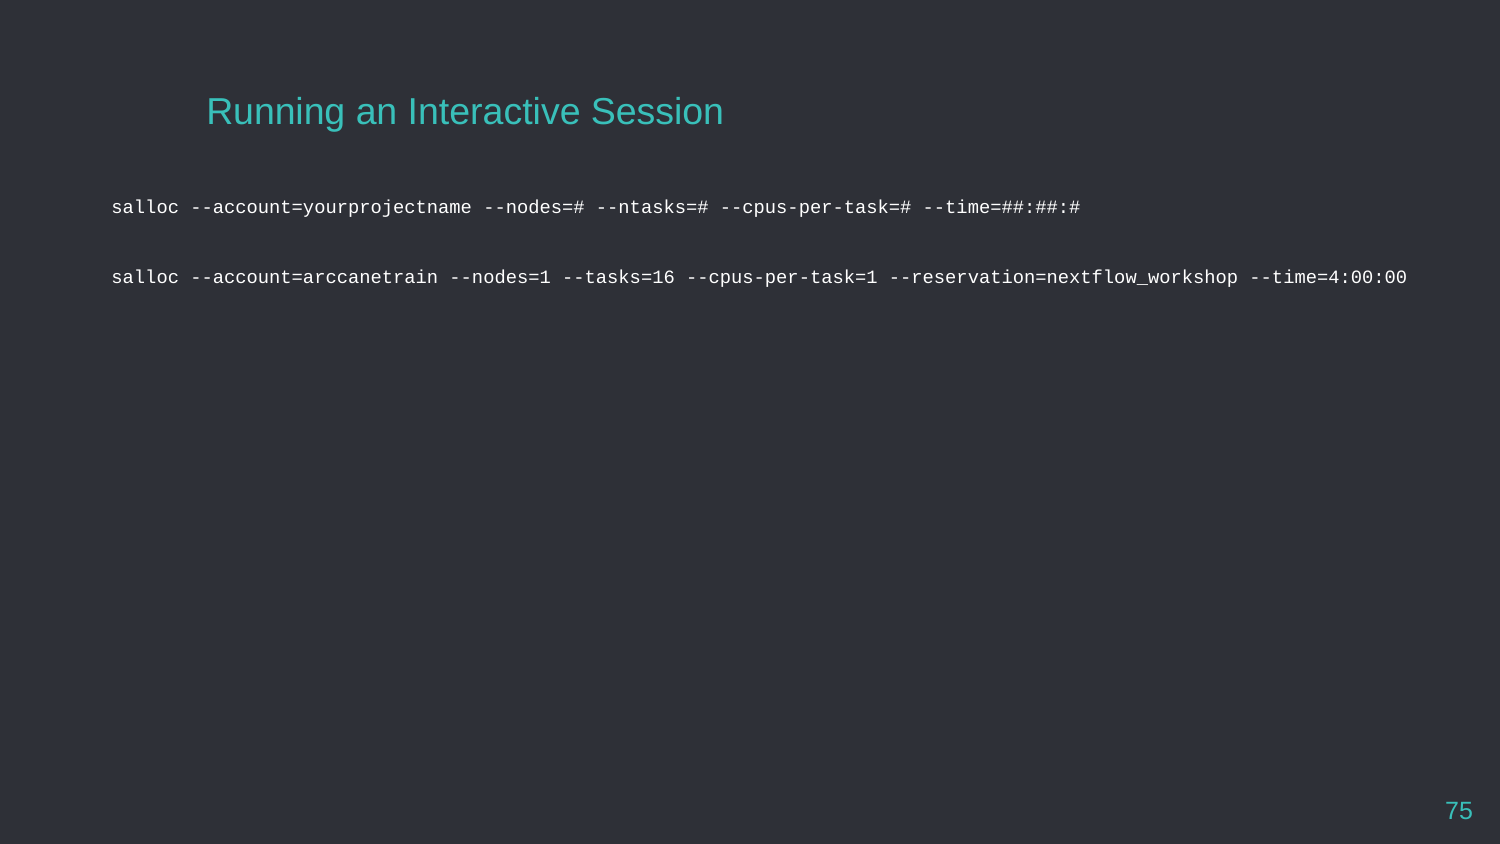

# Running an Interactive Session
salloc --account=yourprojectname --nodes=# --ntasks=# --cpus-per-task=# --time=##:##:#

salloc --account=arccanetrain --nodes=1 --tasks=16 --cpus-per-task=1 --reservation=nextflow_workshop --time=4:00:00
75